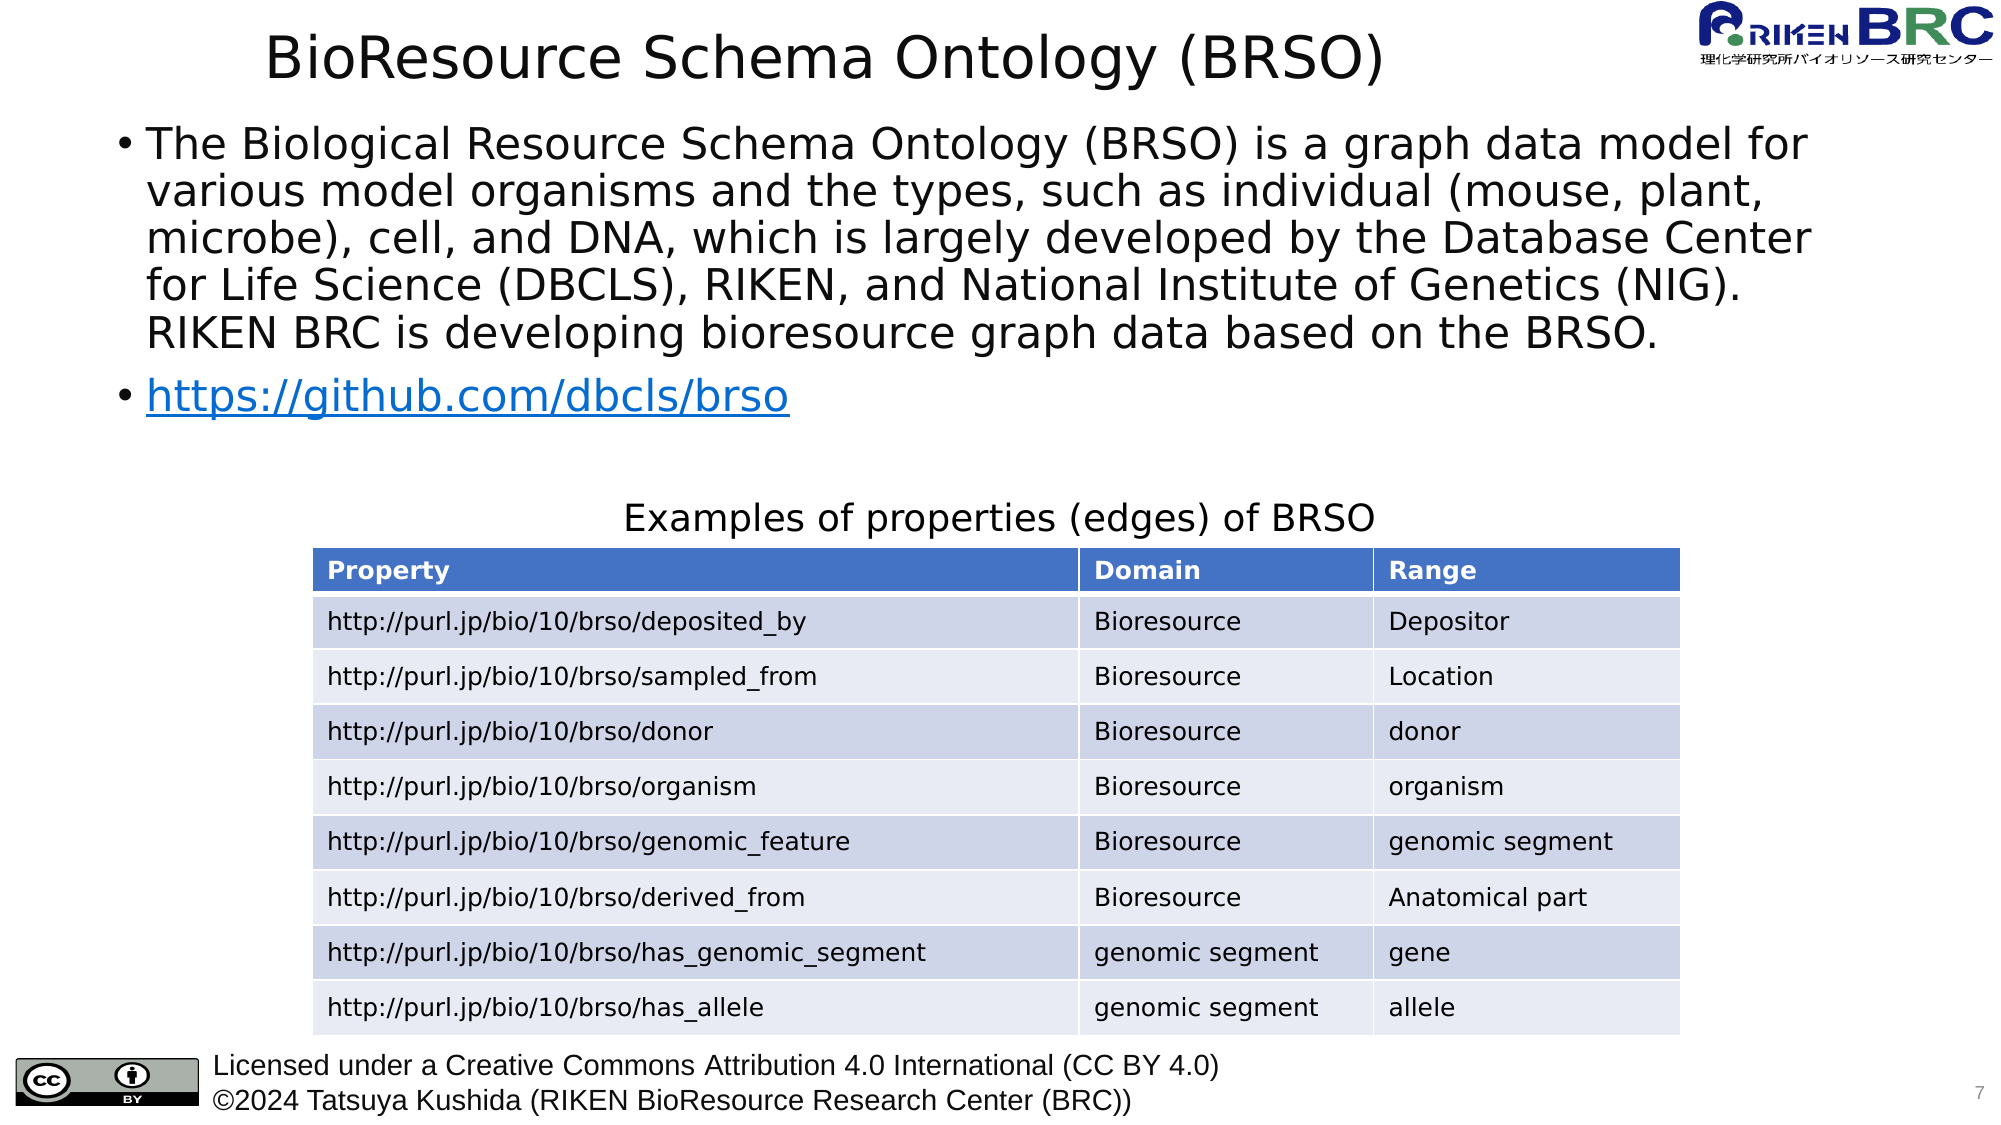

# BioResource Schema Ontology (BRSO)
The Biological Resource Schema Ontology (BRSO) is a graph data model for various model organisms and the types, such as individual (mouse, plant, microbe), cell, and DNA, which is largely developed by the Database Center for Life Science (DBCLS), RIKEN, and National Institute of Genetics (NIG). RIKEN BRC is developing bioresource graph data based on the BRSO.
https://github.com/dbcls/brso
Examples of properties (edges) of BRSO
| Property | Domain | Range |
| --- | --- | --- |
| http://purl.jp/bio/10/brso/deposited\_by | Bioresource | Depositor |
| http://purl.jp/bio/10/brso/sampled\_from | Bioresource | Location |
| http://purl.jp/bio/10/brso/donor | Bioresource | donor |
| http://purl.jp/bio/10/brso/organism | Bioresource | organism |
| http://purl.jp/bio/10/brso/genomic\_feature | Bioresource | genomic segment |
| http://purl.jp/bio/10/brso/derived\_from | Bioresource | Anatomical part |
| http://purl.jp/bio/10/brso/has\_genomic\_segment | genomic segment | gene |
| http://purl.jp/bio/10/brso/has\_allele | genomic segment | allele |
7